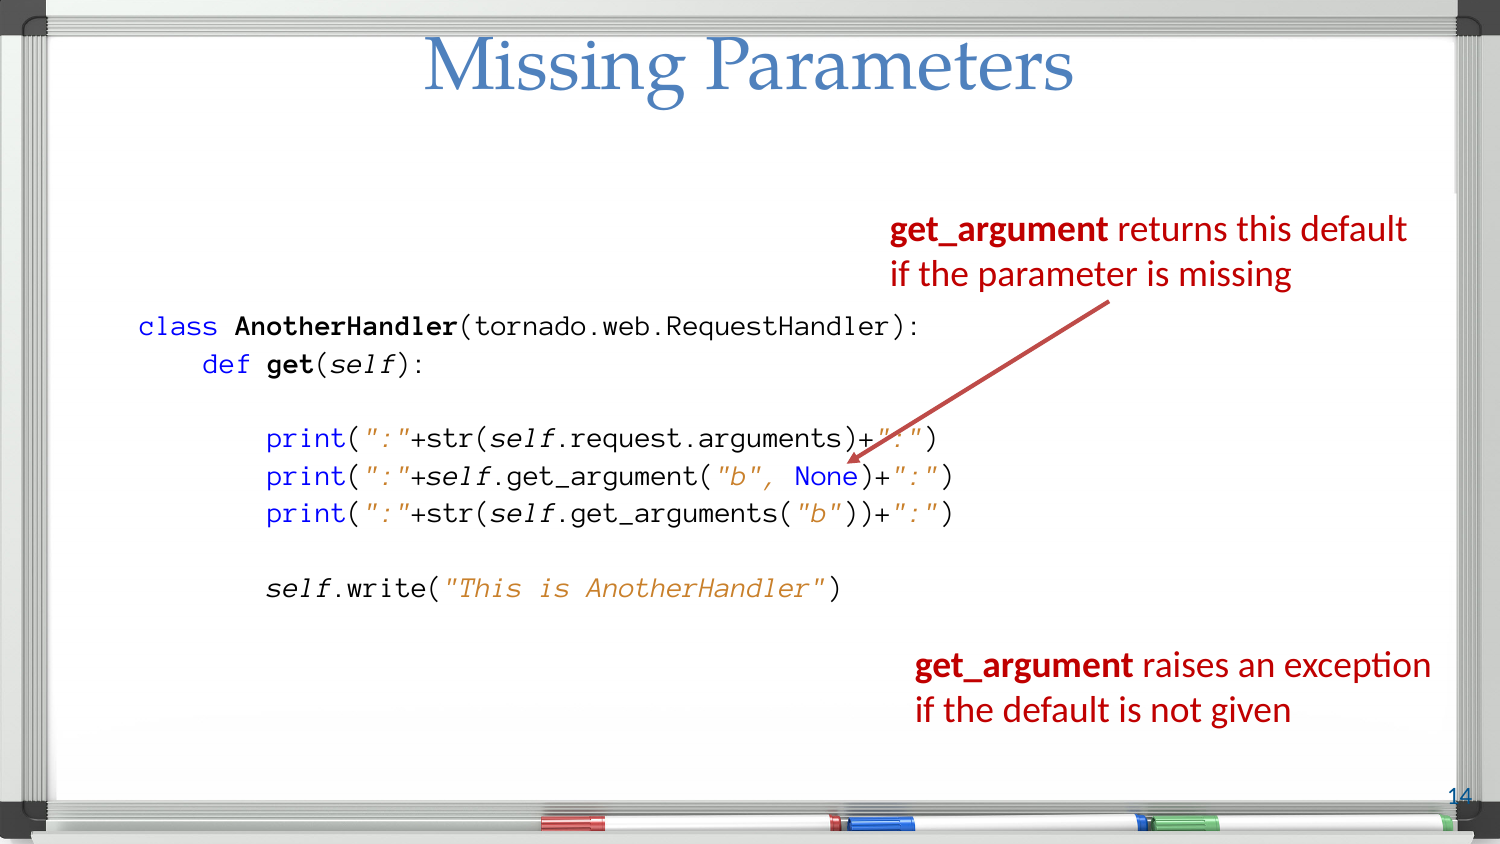

# Missing Parameters
get_argument returns this default if the parameter is missing
class AnotherHandler(tornado.web.RequestHandler):
    def get(self):

        print(":"+str(self.request.arguments)+":")
        print(":"+self.get_argument("b", None)+":")
        print(":"+str(self.get_arguments("b"))+":")

        self.write("This is AnotherHandler")
get_argument raises an exception if the default is not given
14